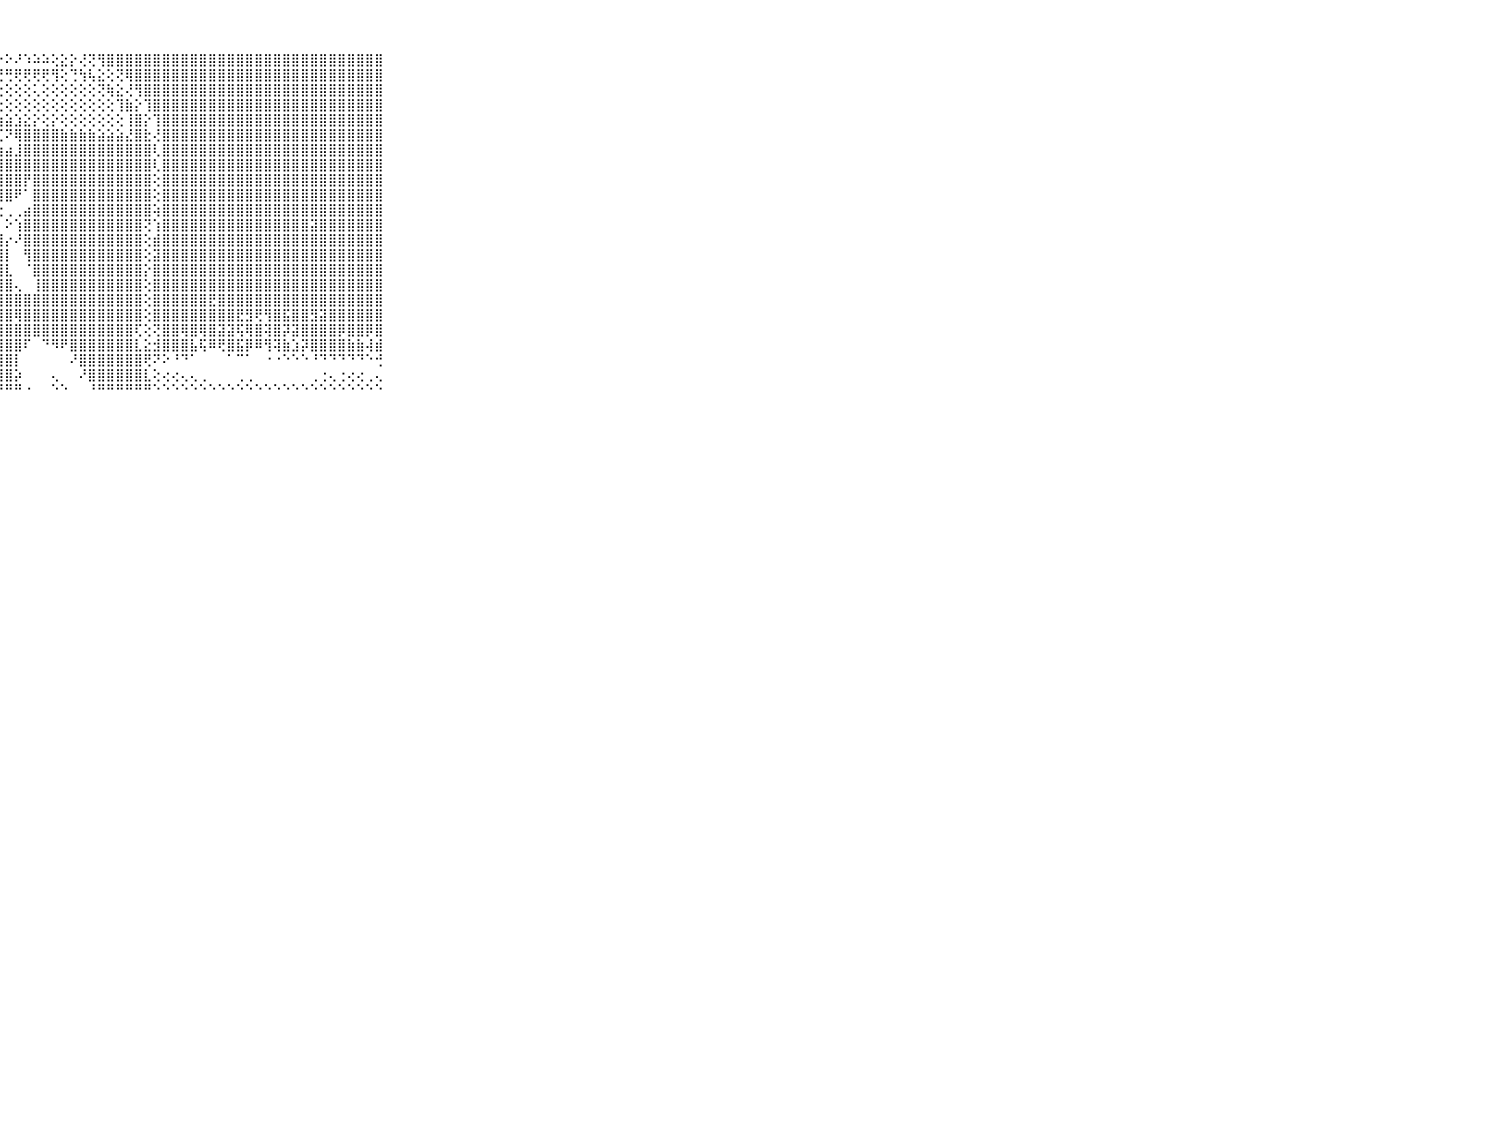

⠀⠀⠀⠀⠀⠀⠀⠀⠀⠀⠀⣿⣿⣿⣿⣿⣿⣿⣿⣿⣿⣿⣿⣿⣿⢟⢝⠕⠕⠜⠱⠵⠵⢕⣕⡕⢜⢝⢻⣿⣿⣿⣿⣿⣿⣿⣿⣿⣿⣿⣿⣿⣿⣿⣿⣿⣿⣿⣿⣿⣿⣿⣿⣿⣿⣿⣿⣿⣿⠀⠀⠀⠀⠀⠀⠀⠀⠀⠀⠀⠀
⠀⠀⠀⠀⠀⠀⠀⠀⠀⠀⠀⣿⣿⣿⣿⣿⣿⣿⣿⣿⣿⣿⢿⢟⢗⢟⢟⢟⢛⢟⢟⢟⢟⢻⢕⢙⢳⢧⣕⢕⢝⢿⣿⣿⣿⣿⣿⣿⣿⣿⣿⣿⣿⣿⣿⣿⣿⣿⣿⣿⣿⣿⣿⣿⣿⣿⣿⣿⣿⠀⠀⠀⠀⠀⠀⠀⠀⠀⠀⠀⠀
⠀⠀⠀⠀⠀⠀⠀⠀⠀⠀⠀⣿⣿⣿⣿⣿⣿⣿⣿⣿⡿⢇⢕⢕⢕⢕⢕⢕⢕⢕⢕⢅⢕⢕⢕⢕⢕⢕⢝⢷⣕⢜⢻⣿⣿⣿⣿⣿⣿⣿⣿⣿⣿⣿⣿⣿⣿⣿⣿⣿⣿⣿⣿⣿⣿⣿⣿⣿⣿⠀⠀⠀⠀⠀⠀⠀⠀⠀⠀⠀⠀
⠀⠀⠀⠀⠀⠀⠀⠀⠀⠀⠀⣿⣿⣿⣿⣿⣿⣿⣿⣟⢕⢕⡕⢕⢕⢕⢕⢕⢕⢕⢕⢕⢕⢕⢕⢕⢕⢕⢕⢕⢹⣷⡕⢹⣿⣿⣿⣿⣿⣿⣿⣿⣿⣿⣿⣿⣿⣿⣿⣿⣿⣿⣿⣿⣿⣿⣿⣿⣿⠀⠀⠀⠀⠀⠀⠀⠀⠀⠀⠀⠀
⠀⠀⠀⠀⠀⠀⠀⠀⠀⠀⠀⣿⣿⣿⣿⣿⣿⣿⣿⣿⣿⣷⣷⣷⡷⢵⡧⣵⣵⣱⣕⡕⢕⡕⢕⢕⢕⢕⢕⢕⢕⢸⣿⡕⢹⣿⣿⣿⣿⣿⣿⣿⣿⣿⣿⣿⣿⣿⣿⣿⣿⣿⣿⣿⣿⣿⣿⣿⣿⠀⠀⠀⠀⠀⠀⠀⠀⠀⠀⠀⠀
⠀⠀⠀⠀⠀⠀⠀⠀⠀⠀⠀⣿⣿⣿⣿⣿⣿⣿⣿⣿⣿⣿⣿⣿⢗⢻⢕⢎⠝⢿⣿⣿⣿⣿⣷⣷⣷⣷⣵⣵⣵⣜⣿⣗⢜⣿⣿⣿⣿⣿⣿⣿⣿⣿⣿⣿⣿⣿⣿⣿⣿⣿⣿⣿⣿⣿⣿⣿⣿⠀⠀⠀⠀⠀⠀⠀⠀⠀⠀⠀⠀
⠀⠀⠀⠀⠀⠀⠀⠀⠀⠀⠀⣿⣿⣿⣿⣿⣿⣿⣿⣿⣿⣿⣏⢅⣼⣿⣿⣷⣴⣸⣿⣿⣿⣿⣿⣿⣿⣿⣿⣿⣿⣿⣿⣿⢇⣿⣿⣿⣿⣿⣿⣿⣿⣿⣿⣿⣿⣿⣿⣿⣿⣿⣿⣿⣿⣿⣿⣿⣿⠀⠀⠀⠀⠀⠀⠀⠀⠀⠀⠀⠀
⠀⠀⠀⠀⠀⠀⠀⠀⠀⠀⠀⣿⣿⣿⣿⣿⣿⣿⣿⣿⣿⣿⣿⣿⣿⣿⣿⣿⣿⣿⣿⣿⣿⣿⣿⣿⣿⣿⣿⣿⣿⣿⣿⣿⢇⣿⣿⣿⣿⣿⣿⣿⣿⣿⣿⣿⣿⣿⣿⣿⣿⣿⣿⣿⣿⣿⣿⣿⣿⠀⠀⠀⠀⠀⠀⠀⠀⠀⠀⠀⠀
⠀⠀⠀⠀⠀⠀⠀⠀⠀⠀⠀⣿⣿⣿⣿⣿⣿⣿⣿⣿⣿⣿⣿⣿⣿⡿⣿⣿⣿⣿⡟⣿⣿⣿⣿⣿⣿⣿⣿⣿⣿⣿⣿⣿⢕⣿⣿⣿⣿⣿⣿⣿⣿⣿⣿⣿⣿⣿⣿⣿⣿⣿⣿⣿⣿⣿⣿⣿⣿⠀⠀⠀⠀⠀⠀⠀⠀⠀⠀⠀⠀
⠀⠀⠀⠀⠀⠀⠀⠀⠀⠀⠀⣿⣿⣿⣿⣿⣿⣿⣿⣿⣿⣿⣿⣿⣿⣿⣿⣿⣿⠟⠁⣿⣿⣿⣿⣿⣿⣿⣿⣿⣿⣿⣿⣿⢕⣿⣿⣿⣿⣿⣿⣿⣿⣿⣿⣿⣿⣿⣿⣿⣿⣿⣿⣿⣿⣿⣿⣿⣿⠀⠀⠀⠀⠀⠀⠀⠀⠀⠀⠀⠀
⠀⠀⠀⠀⠀⠀⠀⠀⠀⠀⠀⣿⣿⣿⣿⣿⣿⣿⣿⣿⣿⣿⣿⣿⣿⣿⣧⢕⢀⢀⣴⣿⣿⣿⣿⣿⣿⣿⣿⣿⣿⣿⣿⣿⢵⣿⣿⣿⣿⣿⣿⣿⣿⣿⣿⣿⣿⣿⣿⣿⣿⣿⣿⣿⣿⣿⣿⣿⣿⠀⠀⠀⠀⠀⠀⠀⠀⠀⠀⠀⠀
⠀⠀⠀⠀⠀⠀⠀⠀⠀⠀⠀⣷⣷⣷⣷⢷⣿⣿⣿⣿⣿⣿⣿⣿⣿⣿⣿⡇⠕⢱⣿⣿⣿⣿⣿⣿⣿⣿⣿⣿⣿⣿⣿⢝⢱⣿⣿⣿⣿⣿⣿⣿⣿⣿⣿⣿⣿⣿⣿⣿⣿⣽⣿⣿⣿⣿⣿⣿⣿⠀⠀⠀⠀⠀⠀⠀⠀⠀⠀⠀⠀
⠀⠀⠀⠀⠀⠀⠀⠀⠀⠀⠀⣿⣿⣿⣻⣻⣿⣿⣿⣿⣿⣿⣿⣿⣿⣿⣿⣿⡔⠜⣿⣿⣿⣿⣿⣿⣿⣿⣿⣿⣿⣿⣿⢕⣾⣿⣿⣿⣿⣿⣿⣿⣿⣿⣿⣿⣿⣿⣿⣿⣿⣿⣿⣿⣿⣿⣿⣿⣿⠀⠀⠀⠀⠀⠀⠀⠀⠀⠀⠀⠀
⠀⠀⠀⠀⠀⠀⠀⠀⠀⠀⠀⢟⡝⣺⡟⢜⢸⣿⣿⣿⣿⣿⣿⣿⣿⣿⣿⣿⡇⠀⢻⣿⣿⣿⣿⣿⣿⣿⣿⣿⣿⣿⣿⢕⣽⣿⣿⣿⣿⣿⣿⣿⣿⣿⣿⣿⣿⣿⣿⣿⣿⣿⣿⣿⣿⣿⣿⣿⣿⠀⠀⠀⠀⠀⠀⠀⠀⠀⠀⠀⠀
⠀⠀⠀⠀⠀⠀⠀⠀⠀⠀⠀⢝⢼⢵⢱⣜⣾⣿⣿⣿⣿⣿⣿⣿⣿⣿⣿⣿⣇⠀⠈⣿⣿⣿⣿⣿⣿⣿⣿⣿⣿⣿⣿⡕⣿⣿⣿⣿⣿⣿⣿⣿⣿⣿⣿⣿⣿⣿⣿⣿⣿⣿⣿⣿⣿⣿⣿⣿⣿⠀⠀⠀⠀⠀⠀⠀⠀⠀⠀⠀⠀
⠀⠀⠀⠀⠀⠀⠀⠀⠀⠀⠀⣷⢿⣱⣻⣿⢿⣿⣿⣿⣿⣿⣿⣿⣿⣿⣿⣿⣿⢄⠀⢸⣿⣿⣿⣿⣿⣿⣿⣿⣿⣿⣿⢕⣿⣿⣿⣿⣿⣿⣿⣿⣿⣿⣿⣿⣿⣿⣿⣿⣿⣿⣿⣿⣿⣿⣿⣿⣿⠀⠀⠀⠀⠀⠀⠀⠀⠀⠀⠀⠀
⠀⠀⠀⠀⠀⠀⠀⠀⠀⠀⠀⣿⣿⣿⣿⣿⣷⣿⣿⣿⣿⣿⣿⣿⣿⣿⣿⣿⣿⣿⣿⣿⣿⣿⣿⣿⣿⣿⣿⣿⣿⣿⣿⢕⣿⣿⣿⣿⣿⣿⣟⣿⣿⣿⣿⣿⣿⣿⣿⣿⣿⣿⣿⣿⣿⣿⣿⣿⣿⠀⠀⠀⠀⠀⠀⠀⠀⠀⠀⠀⠀
⠀⠀⠀⠀⠀⠀⠀⠀⠀⠀⠀⣿⣿⣿⣿⣿⣿⣿⣿⣿⣿⣿⣿⣿⣿⣿⣿⣿⣿⢿⣿⣿⣿⣿⣿⣿⣿⣿⣿⣿⣿⣿⣿⢕⣿⣿⣿⣿⣿⣿⣿⣿⣿⣟⣻⢟⢻⣿⣯⣿⣿⣻⣽⣿⣿⣿⣿⣿⣿⠀⠀⠀⠀⠀⠀⠀⠀⠀⠀⠀⠀
⠀⠀⠀⠀⠀⠀⠀⠀⠀⠀⠀⣿⣿⣿⣿⣿⣿⣿⣿⣽⣹⣽⣽⣝⣽⣿⣿⣿⣿⣿⣿⣿⣿⣿⣿⣿⣿⣿⣿⣿⣿⣿⢏⢕⢝⣿⣿⢿⣿⢿⣿⣽⣽⢯⢿⣿⢽⣿⡽⣽⣿⣿⣿⣿⡿⣿⣿⡿⣿⠀⠀⠀⠀⠀⠀⠀⠀⠀⠀⠀⠀
⠀⠀⠀⠀⠀⠀⠀⠀⠀⠀⠀⣿⣿⣿⣿⣿⣿⣿⣿⣿⣼⣧⣷⣷⣿⣿⣿⣿⣿⣿⠏⠀⠙⠻⠟⣿⣿⣿⣿⣿⣿⣿⣇⣕⣺⣿⣿⣿⣧⢯⠿⢟⣿⣯⡿⠿⢻⢽⣷⣱⡽⣿⣿⣿⣿⣷⣷⢼⣾⠀⠀⠀⠀⠀⠀⠀⠀⠀⠀⠀⠀
⠀⠀⠀⠀⠀⠀⠀⠀⠀⠀⠀⣿⣿⡿⢿⡿⢿⢿⣿⣿⢿⢿⢿⢿⢿⣿⣿⣿⣿⡇⠀⠀⠀⠀⠀⠜⣿⣿⣿⣿⣿⣿⣿⢟⠝⠕⠘⠙⠁⠀⠀⠀⠁⠉⠁⠀⠐⠐⠑⠑⠑⠘⠙⠙⠙⠙⠙⠑⢚⠀⠀⠀⠀⠀⠀⠀⠀⠀⠀⠀⠀
⠀⠀⠀⠀⠀⠀⠀⠀⠀⠀⠀⠁⢁⢅⢅⢅⢕⢔⢔⢔⢔⢔⢔⢔⢸⣿⣿⣿⣿⡵⠀⠀⠀⢄⠀⠀⠜⣿⣿⣿⣿⣿⣿⣇⢕⢔⢔⢄⢄⢀⠀⠀⠀⢀⢀⠀⠀⠀⠀⠀⠀⢀⢐⢄⢐⢔⢔⢀⢄⠀⠀⠀⠀⠀⠀⠀⠀⠀⠀⠀⠀
⠀⠀⠀⠀⠀⠀⠀⠀⠀⠀⠀⠀⠁⠁⠑⠑⠑⠑⠑⠑⠑⠑⠑⠑⠚⠛⠛⠛⠛⠛⠐⠀⠀⠑⠑⠀⠀⠘⠛⠛⠛⠛⠛⠛⠑⠑⠑⠑⠑⠑⠑⠑⠑⠑⠑⠑⠑⠑⠑⠑⠑⠑⠑⠑⠑⠑⠑⠑⠑⠀⠀⠀⠀⠀⠀⠀⠀⠀⠀⠀⠀